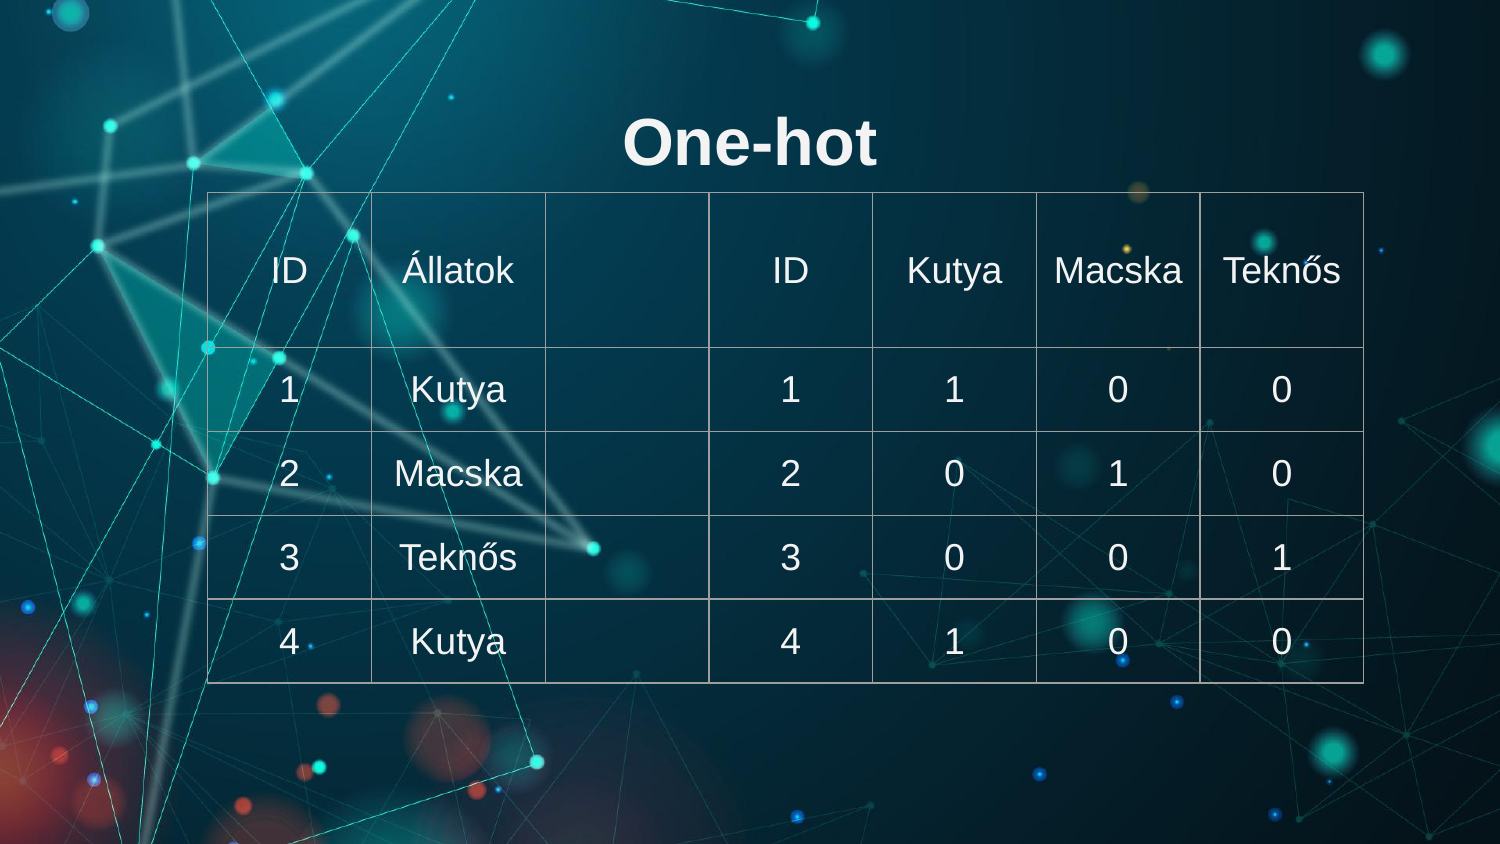

# One-hot
| ID | Állatok |  | ID | Kutya | Macska | Teknős |
| --- | --- | --- | --- | --- | --- | --- |
| 1 | Kutya |  | 1 | 1 | 0 | 0 |
| 2 | Macska |  | 2 | 0 | 1 | 0 |
| 3 | Teknős |  | 3 | 0 | 0 | 1 |
| 4 | Kutya |  | 4 | 1 | 0 | 0 |